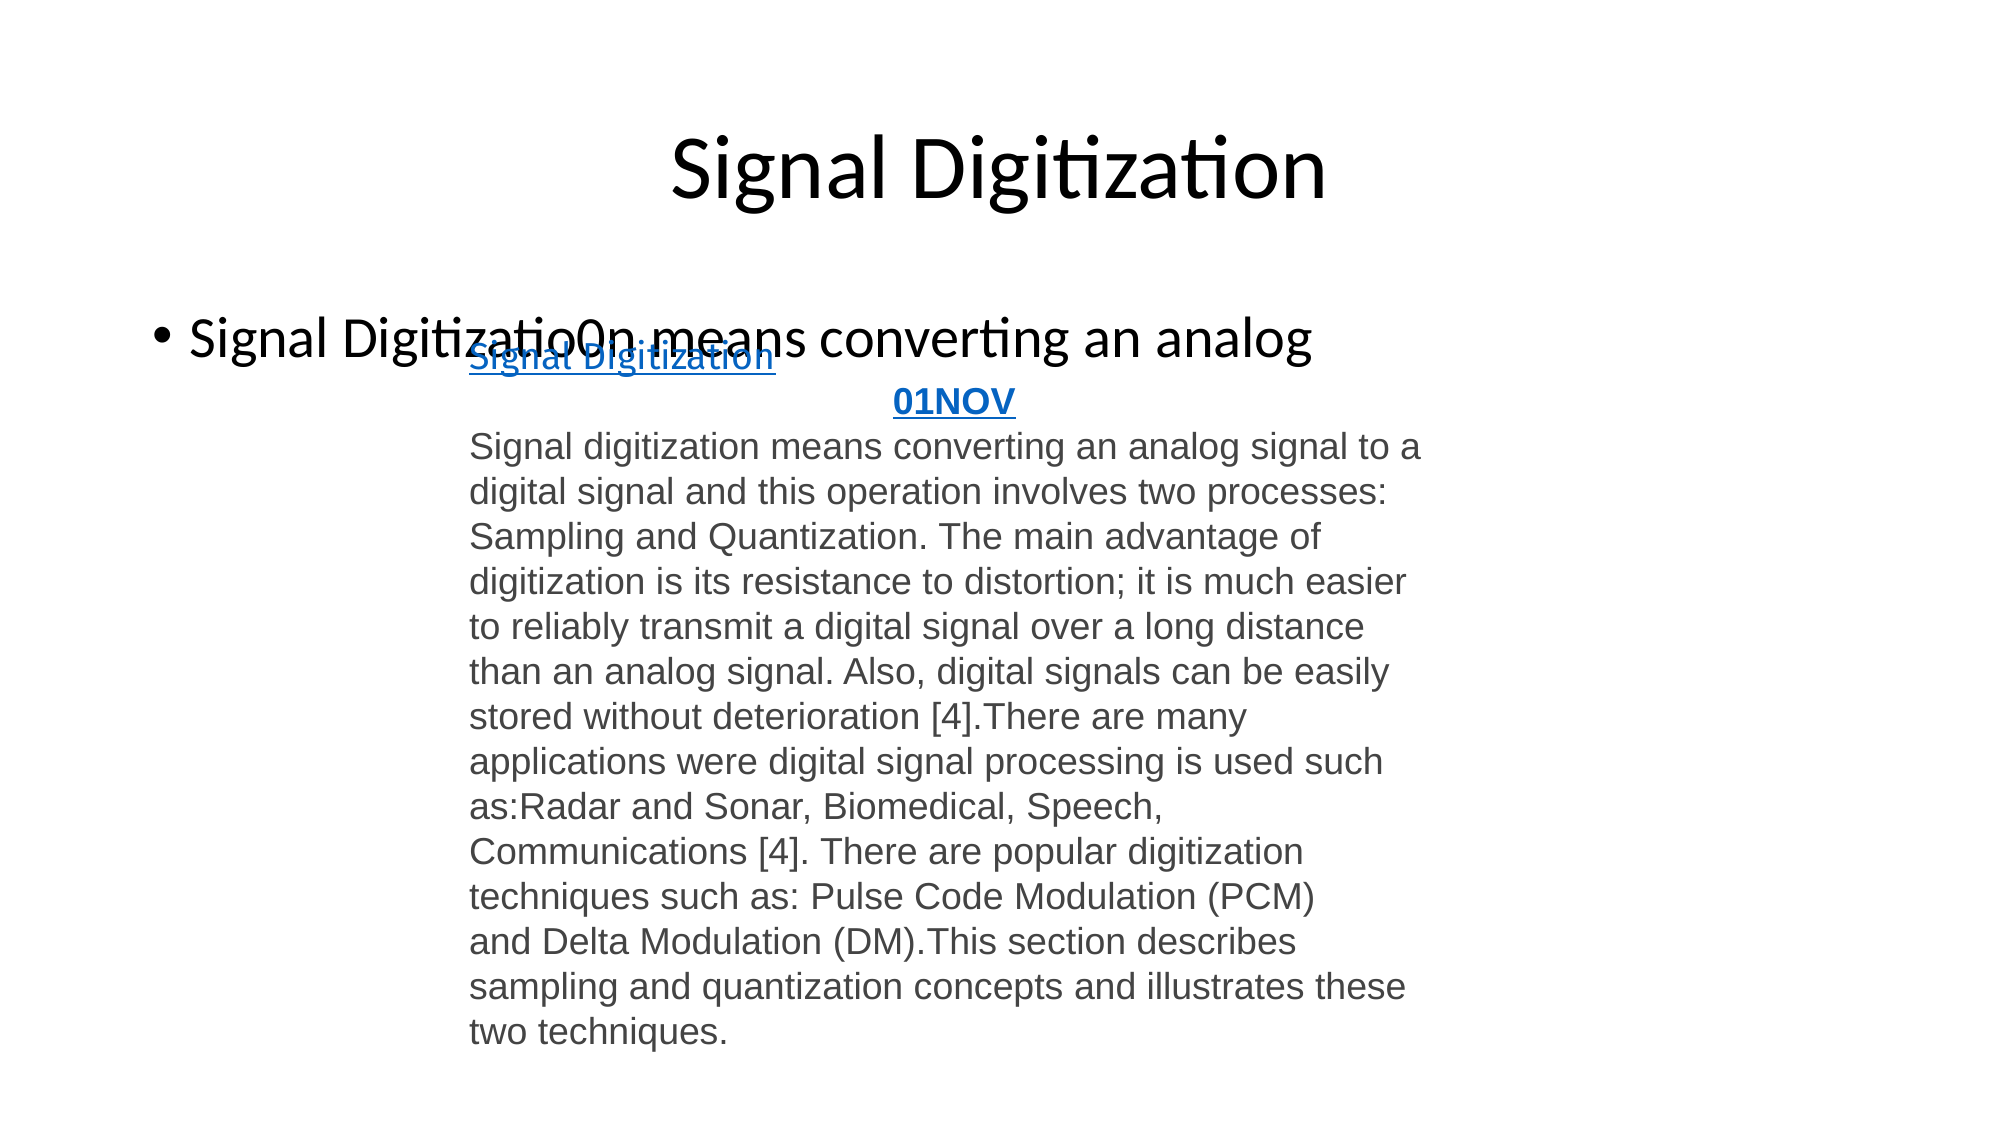

# Signal Digitization
Signal Digitizatio0n means converting an analog
Signal Digitization
01Nov
Signal digitization means converting an analog signal to a digital signal and this operation involves two processes: Sampling and Quantization. The main advantage of digitization is its resistance to distortion; it is much easier to reliably transmit a digital signal over a long distance than an analog signal. Also, digital signals can be easily stored without deterioration [4].There are many applications were digital signal processing is used such as:Radar and Sonar, Biomedical, Speech, Communications [4]. There are popular digitization techniques such as: Pulse Code Modulation (PCM) and Delta Modulation (DM).This section describes sampling and quantization concepts and illustrates these two techniques.